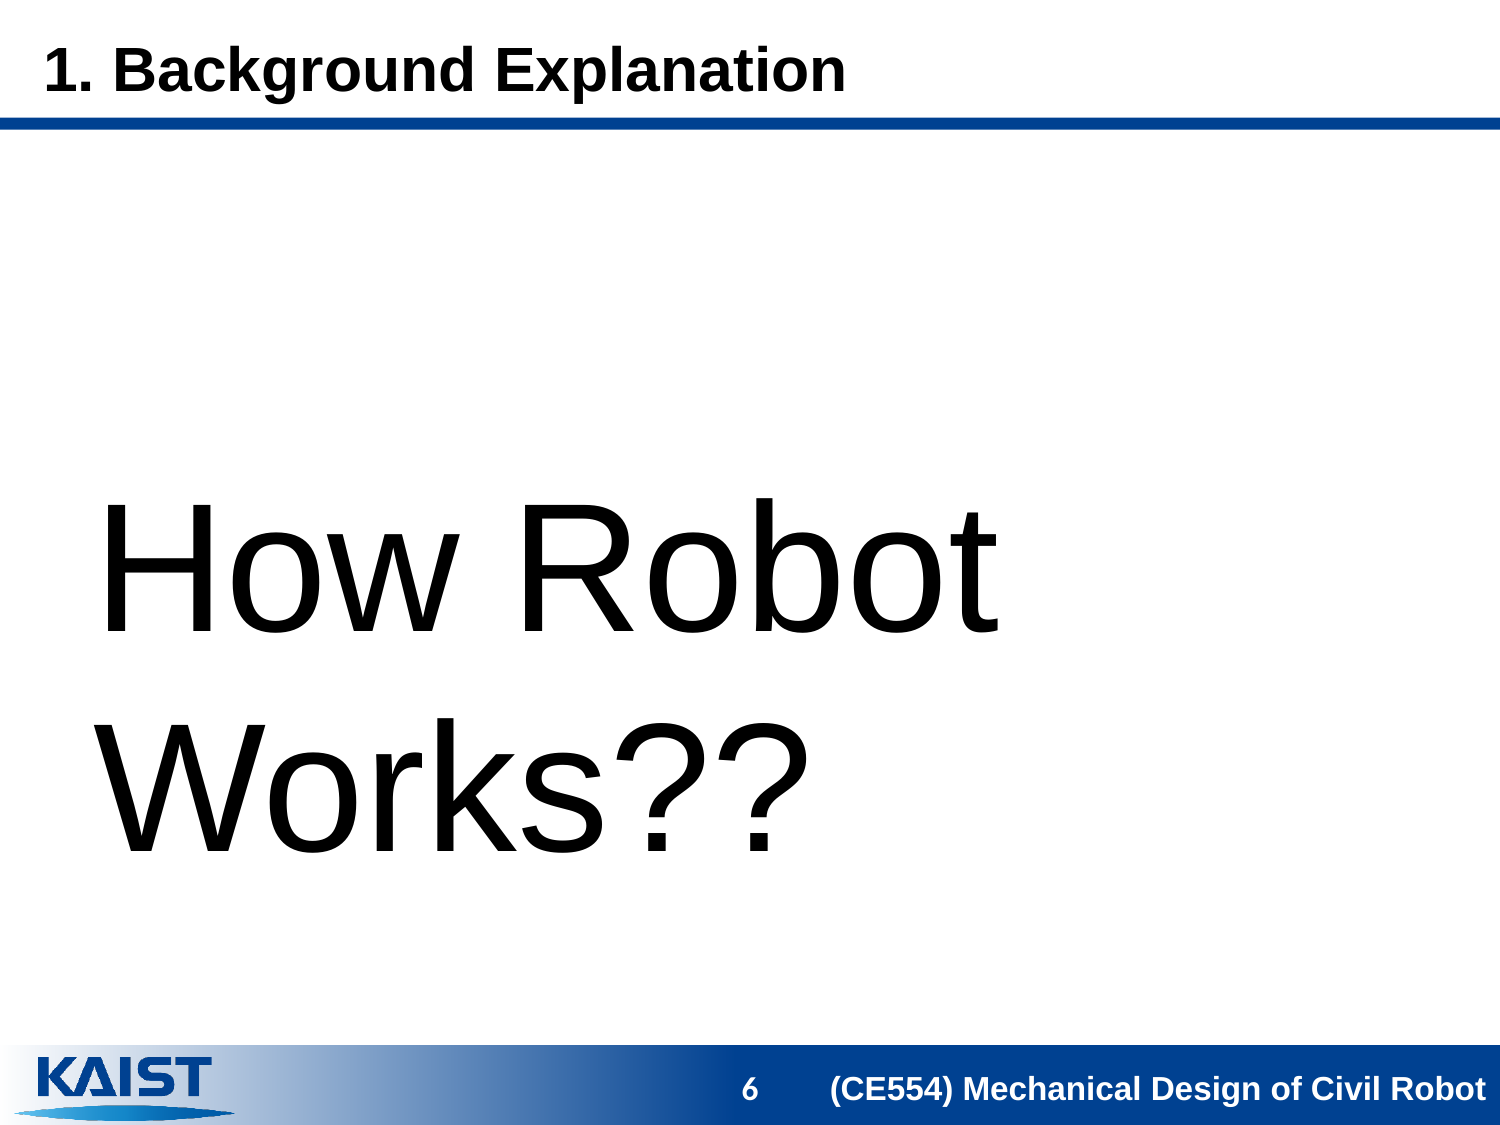

# 1. Background Explanation
How Robot Works??